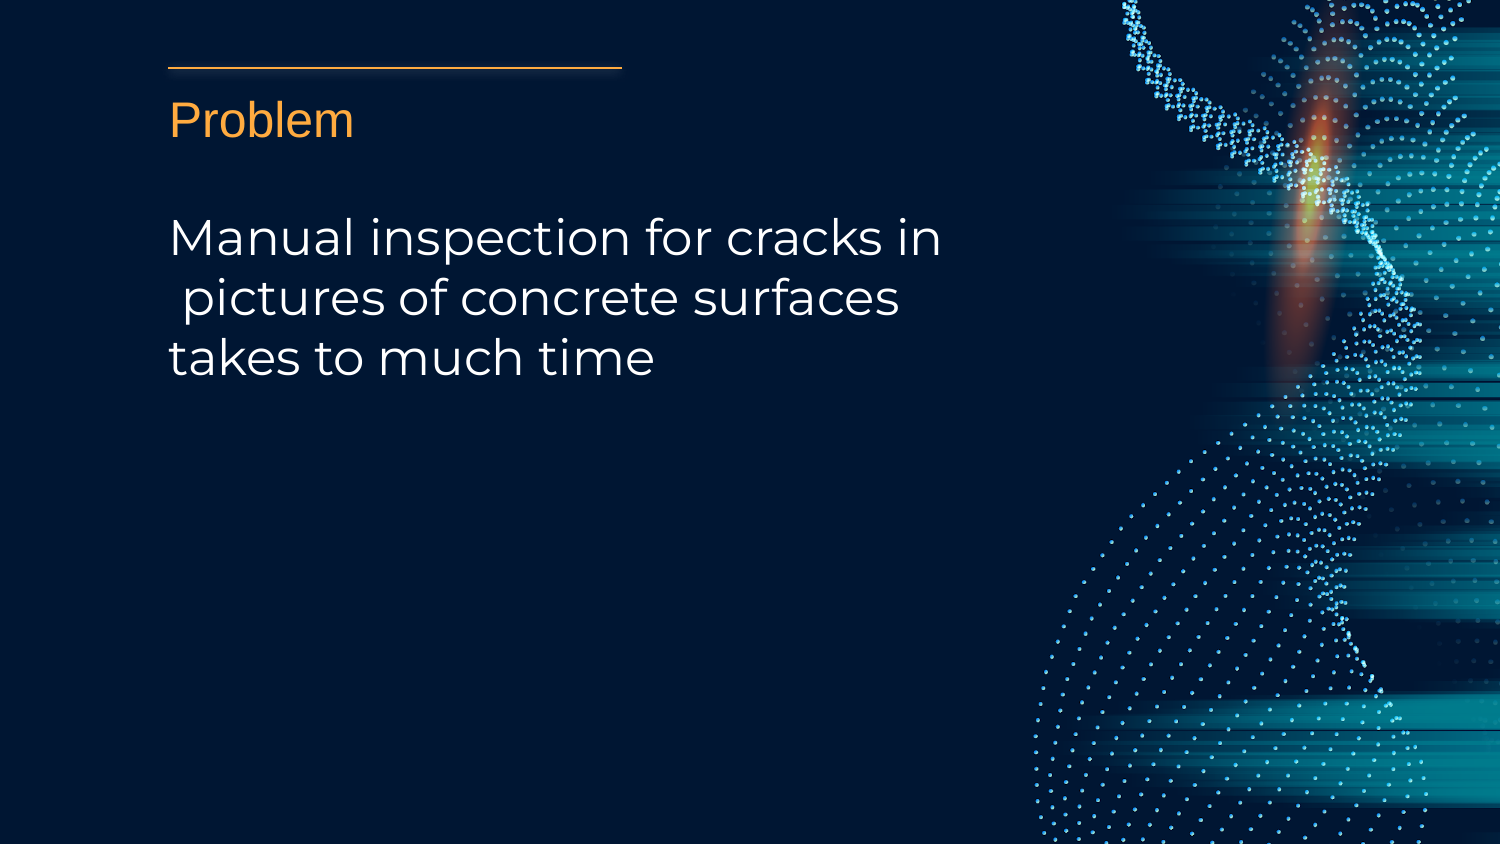

# Problem
Manual inspection for cracks in  pictures of concrete surfaces takes to much time